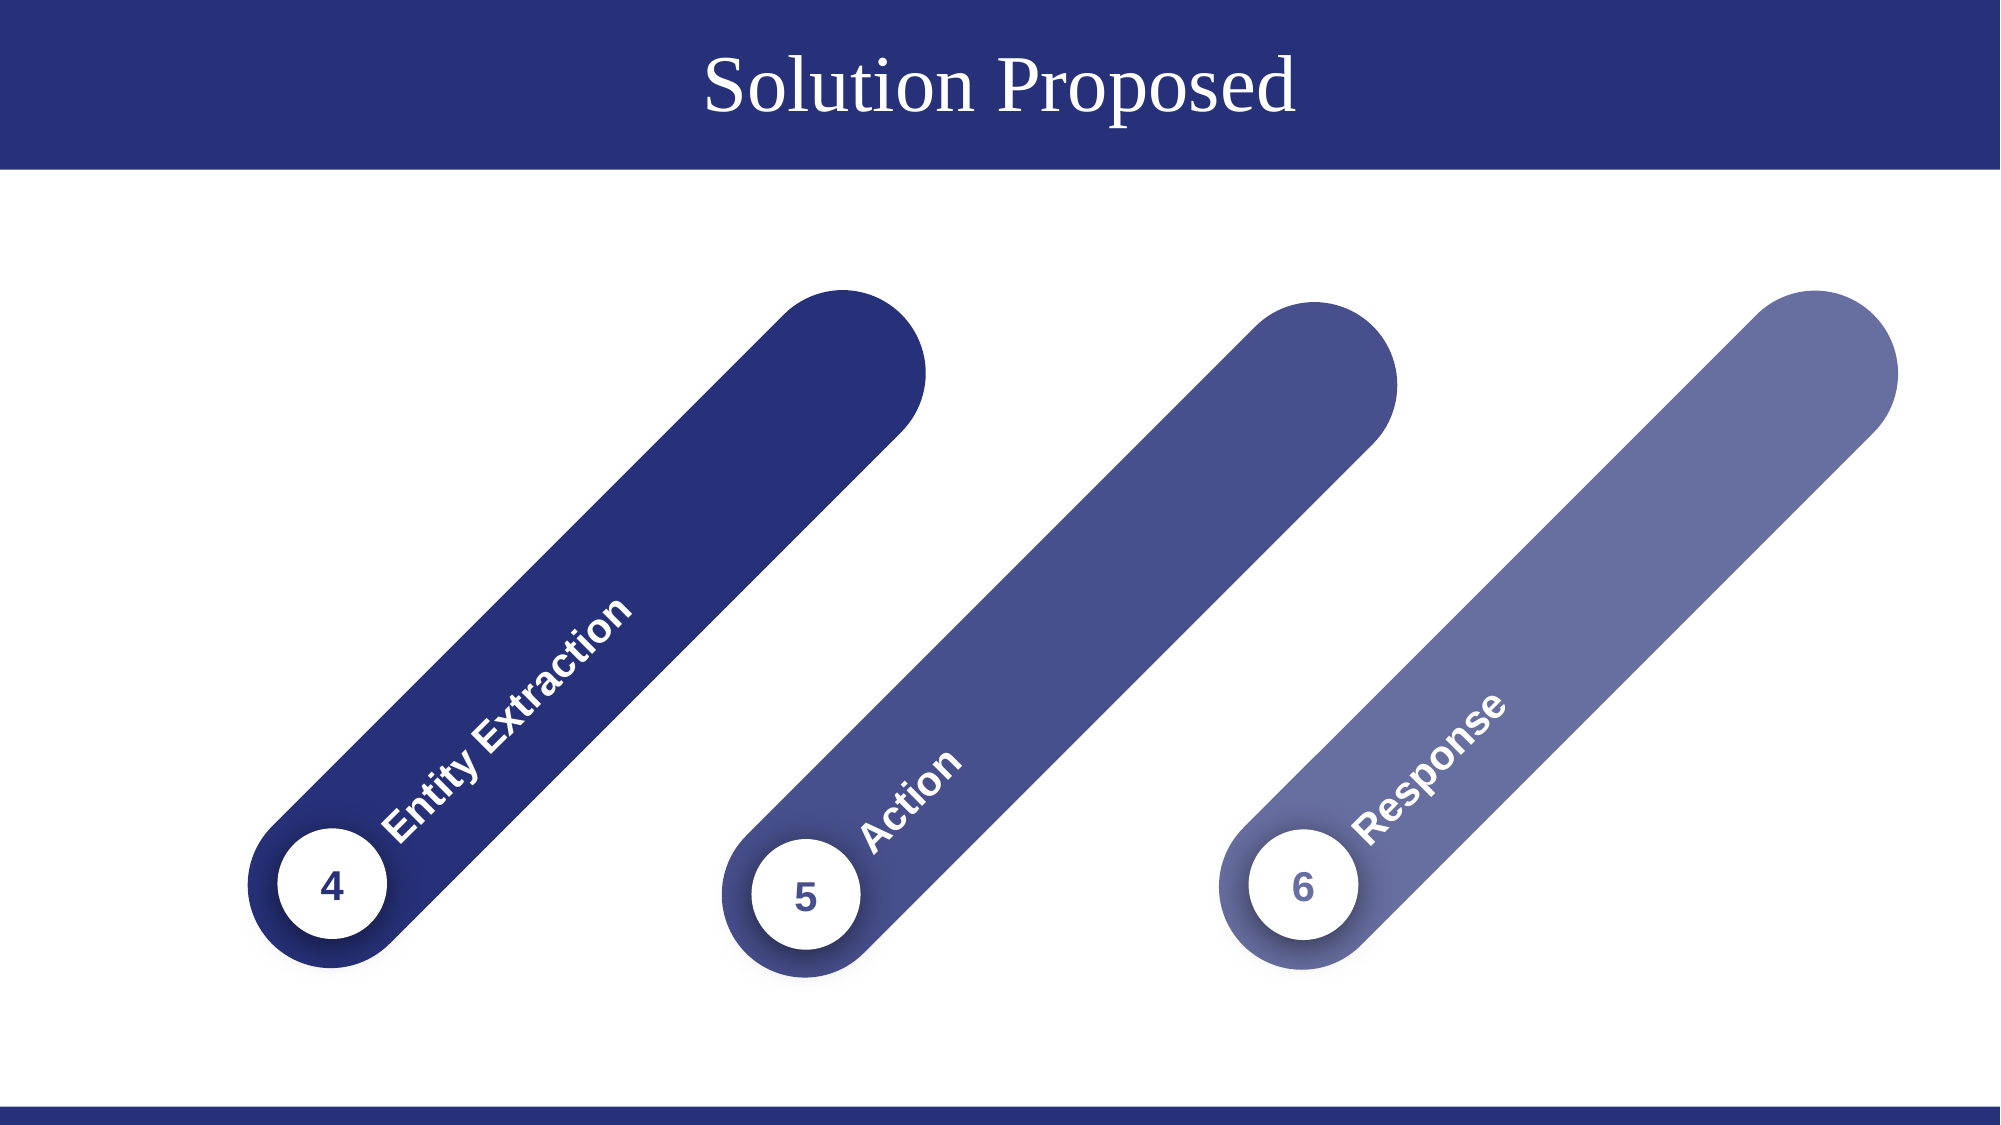

# Solution Proposed

Entity Extraction
4

Response
6

Action
5